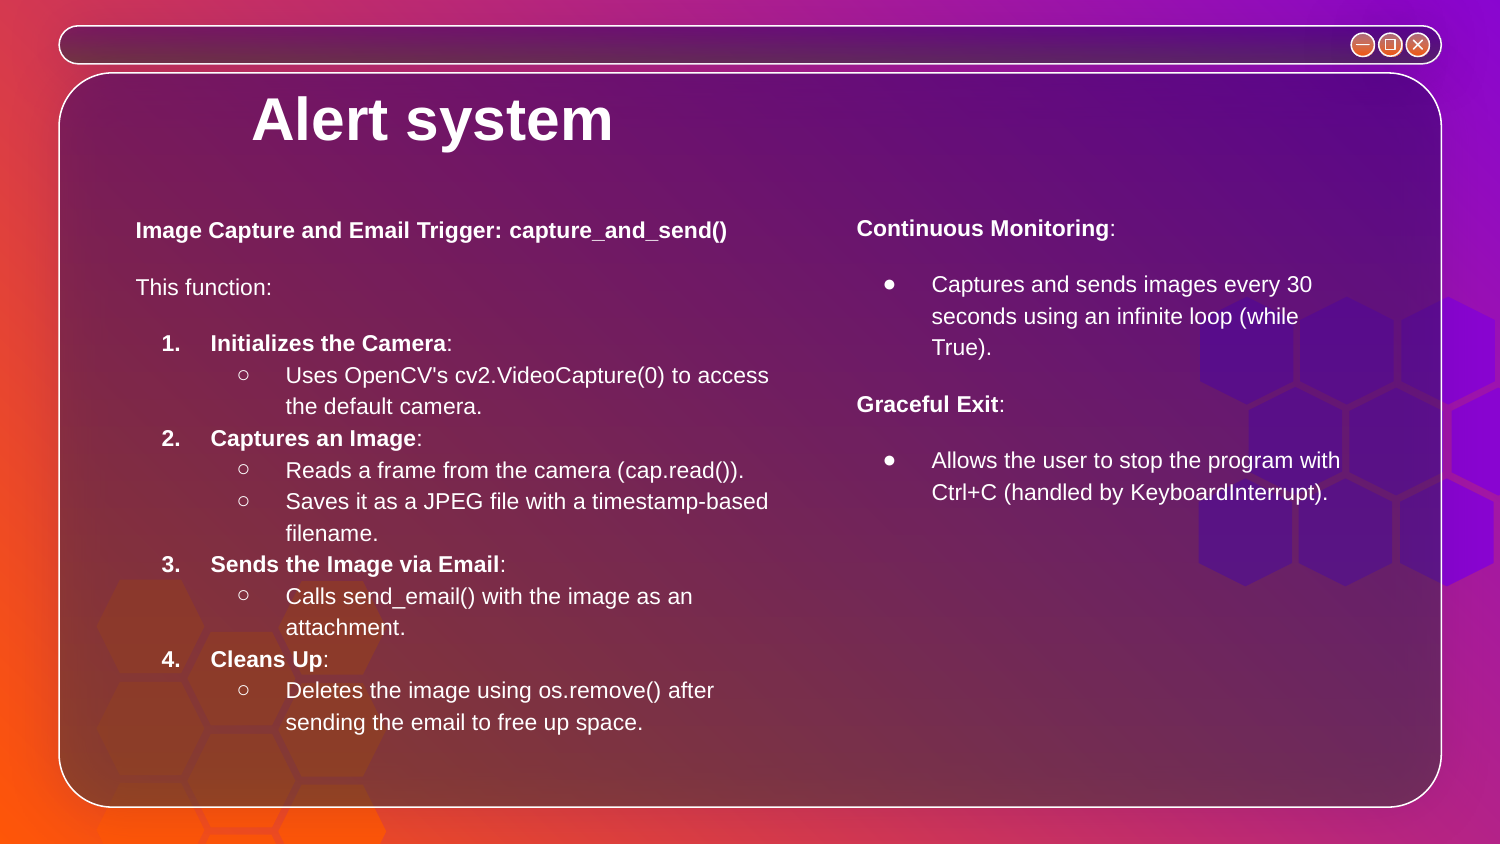

Alert system

Image Capture and Email Trigger: capture_and_send()
This function:
Initializes the Camera:
Uses OpenCV's cv2.VideoCapture(0) to access the default camera.
Captures an Image:
Reads a frame from the camera (cap.read()).
Saves it as a JPEG file with a timestamp-based filename.
Sends the Image via Email:
Calls send_email() with the image as an attachment.
Cleans Up:
Deletes the image using os.remove() after sending the email to free up space.

Continuous Monitoring:
Captures and sends images every 30 seconds using an infinite loop (while True).
Graceful Exit:
Allows the user to stop the program with Ctrl+C (handled by KeyboardInterrupt).